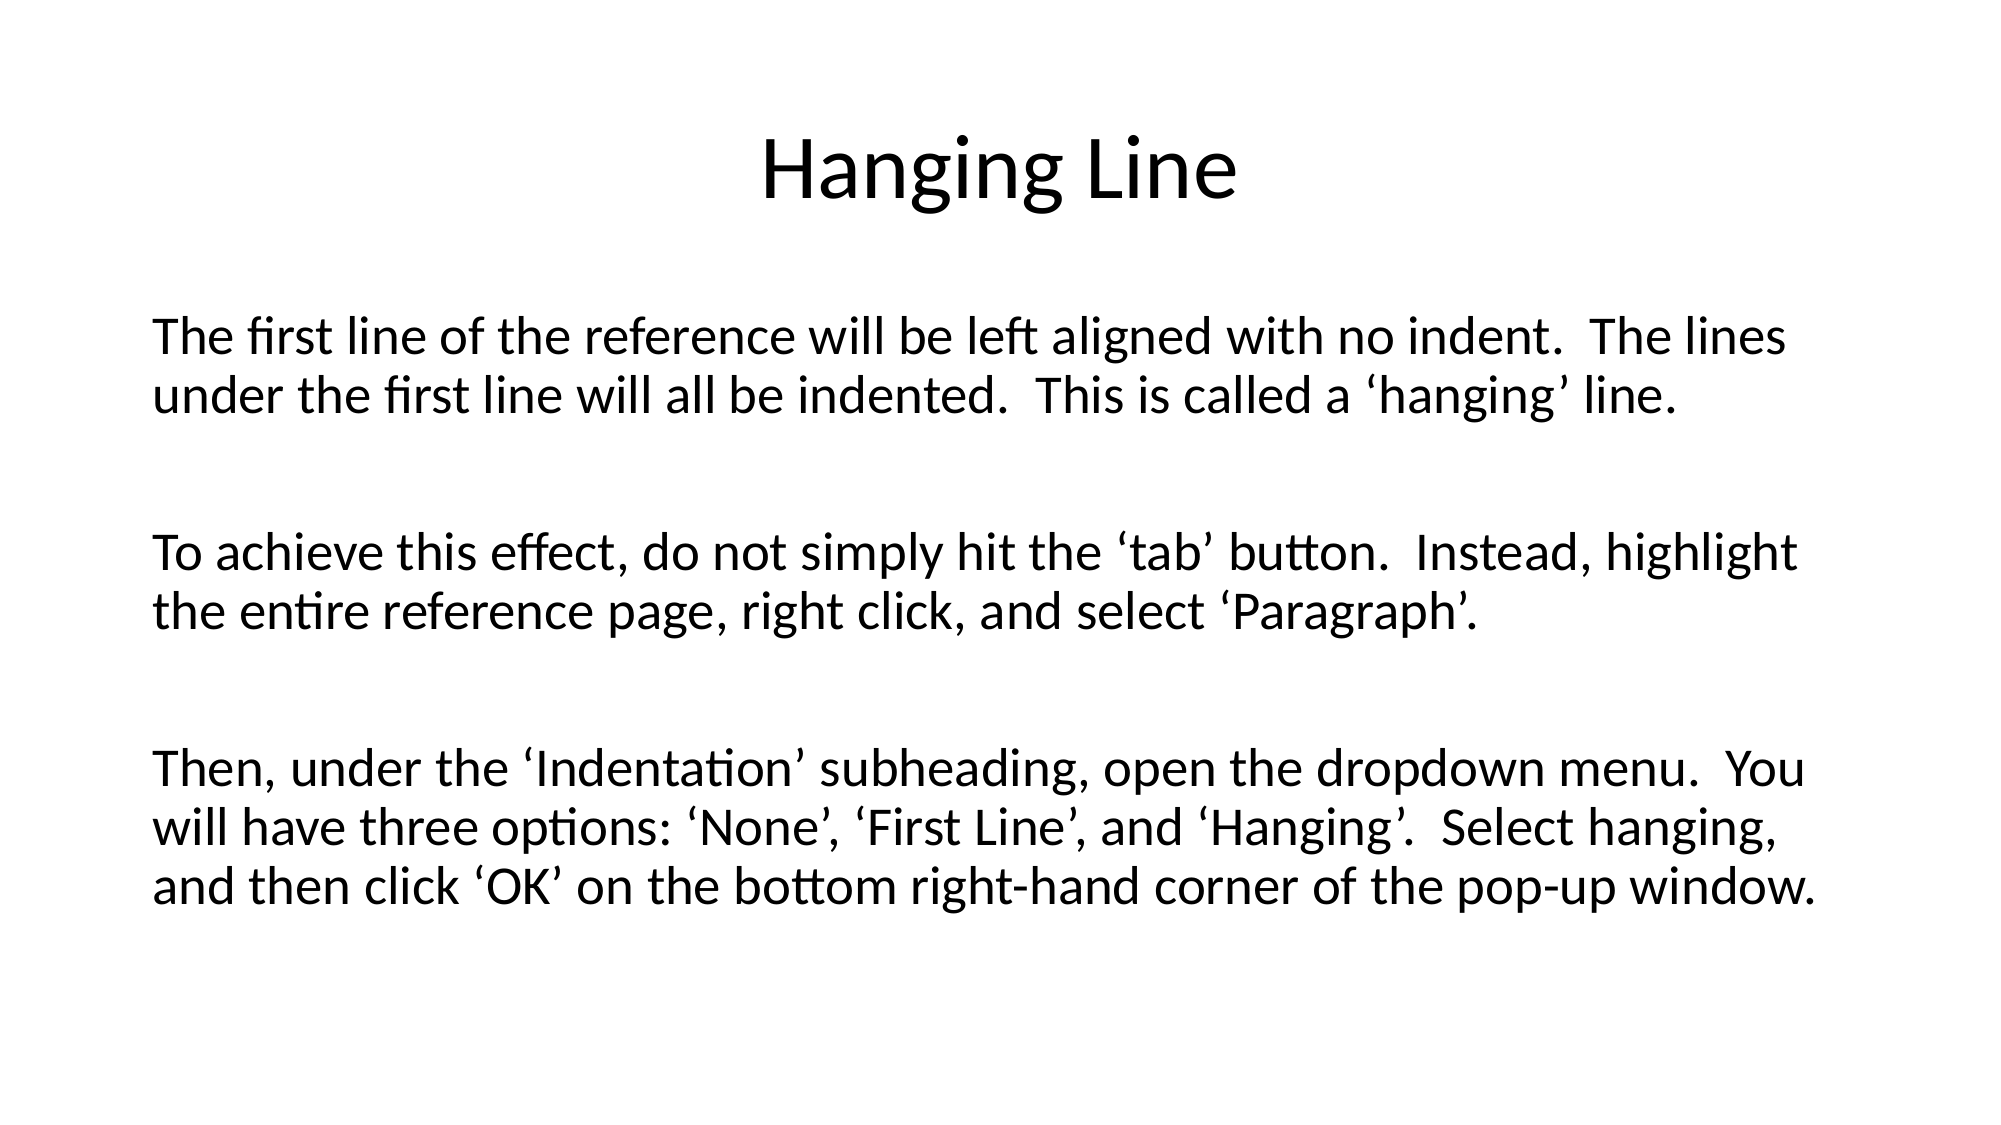

# Hanging Line
The first line of the reference will be left aligned with no indent.  The lines under the first line will all be indented.  This is called a ‘hanging’ line.

To achieve this effect, do not simply hit the ‘tab’ button.  Instead, highlight the entire reference page, right click, and select ‘Paragraph’.

Then, under the ‘Indentation’ subheading, open the dropdown menu.  You will have three options: ‘None’, ‘First Line’, and ‘Hanging’.  Select hanging, and then click ‘OK’ on the bottom right-hand corner of the pop-up window.